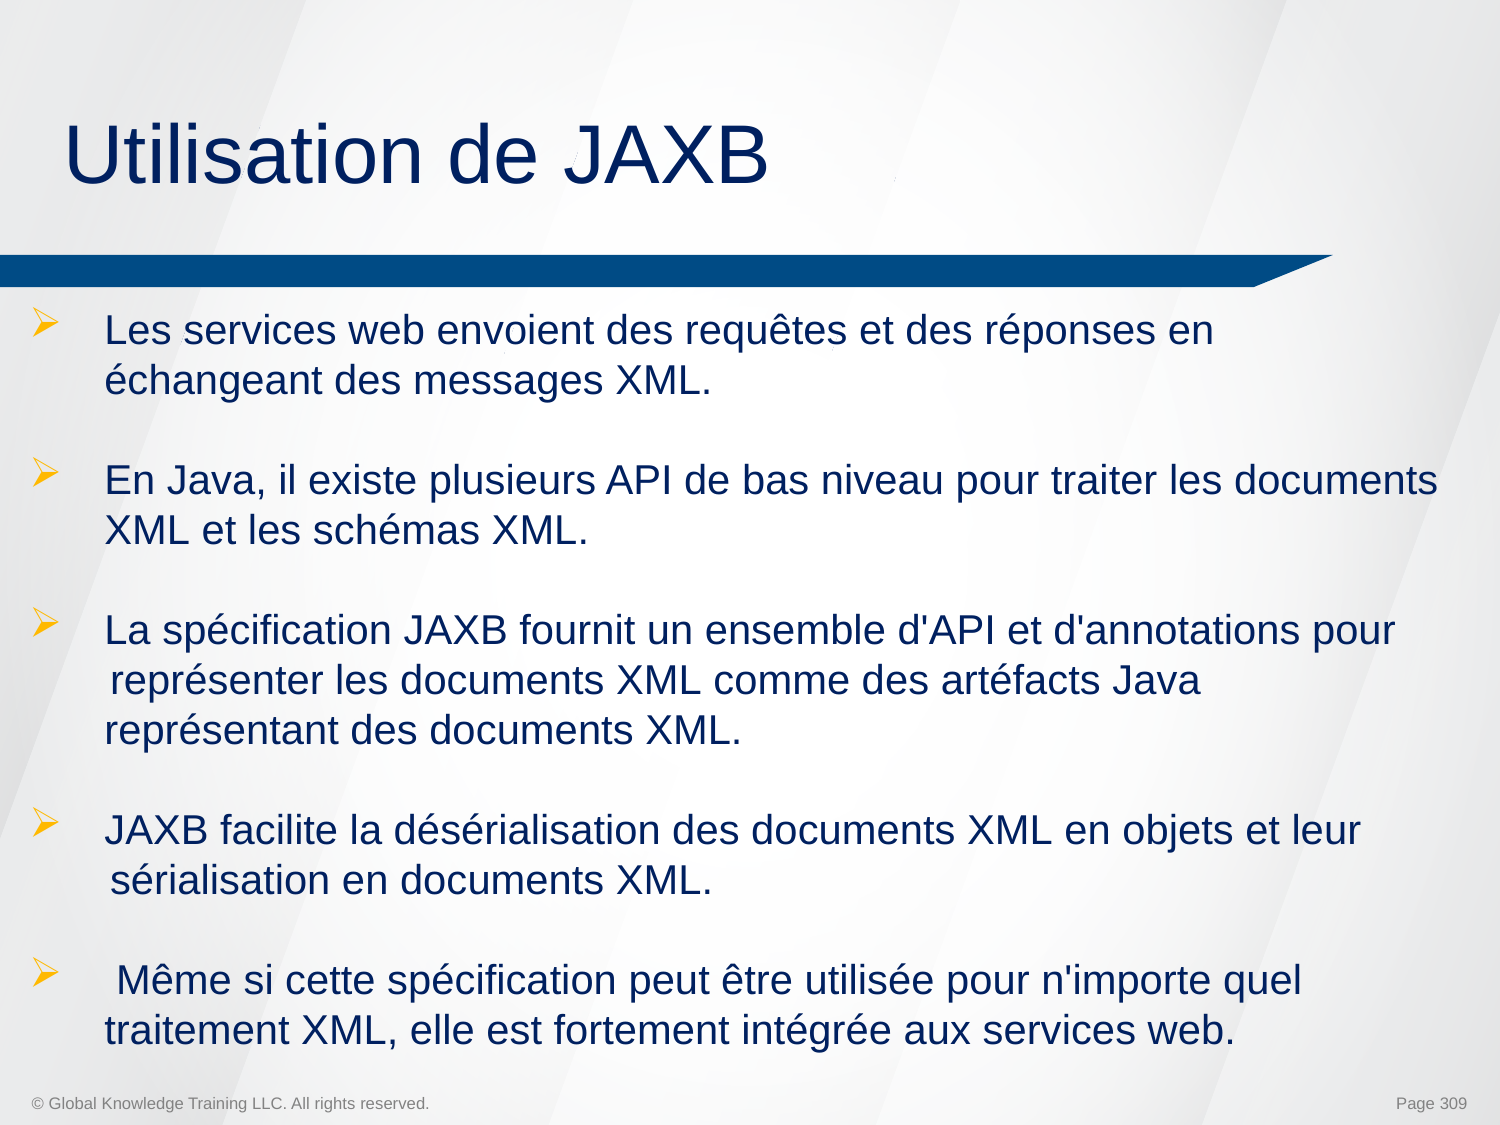

# Utilisation de JAXB
Les services web envoient des requêtes et des réponses en échangeant des messages XML.

En Java, il existe plusieurs API de bas niveau pour traiter les documents XML et les schémas XML.

La spécification JAXB fournit un ensemble d'API et d'annotations pour
       représenter les documents XML comme des artéfacts Java représentant des documents XML.
JAXB facilite la désérialisation des documents XML en objets et leur
       sérialisation en documents XML.

 Même si cette spécification peut être utilisée pour n'importe quel traitement XML, elle est fortement intégrée aux services web.